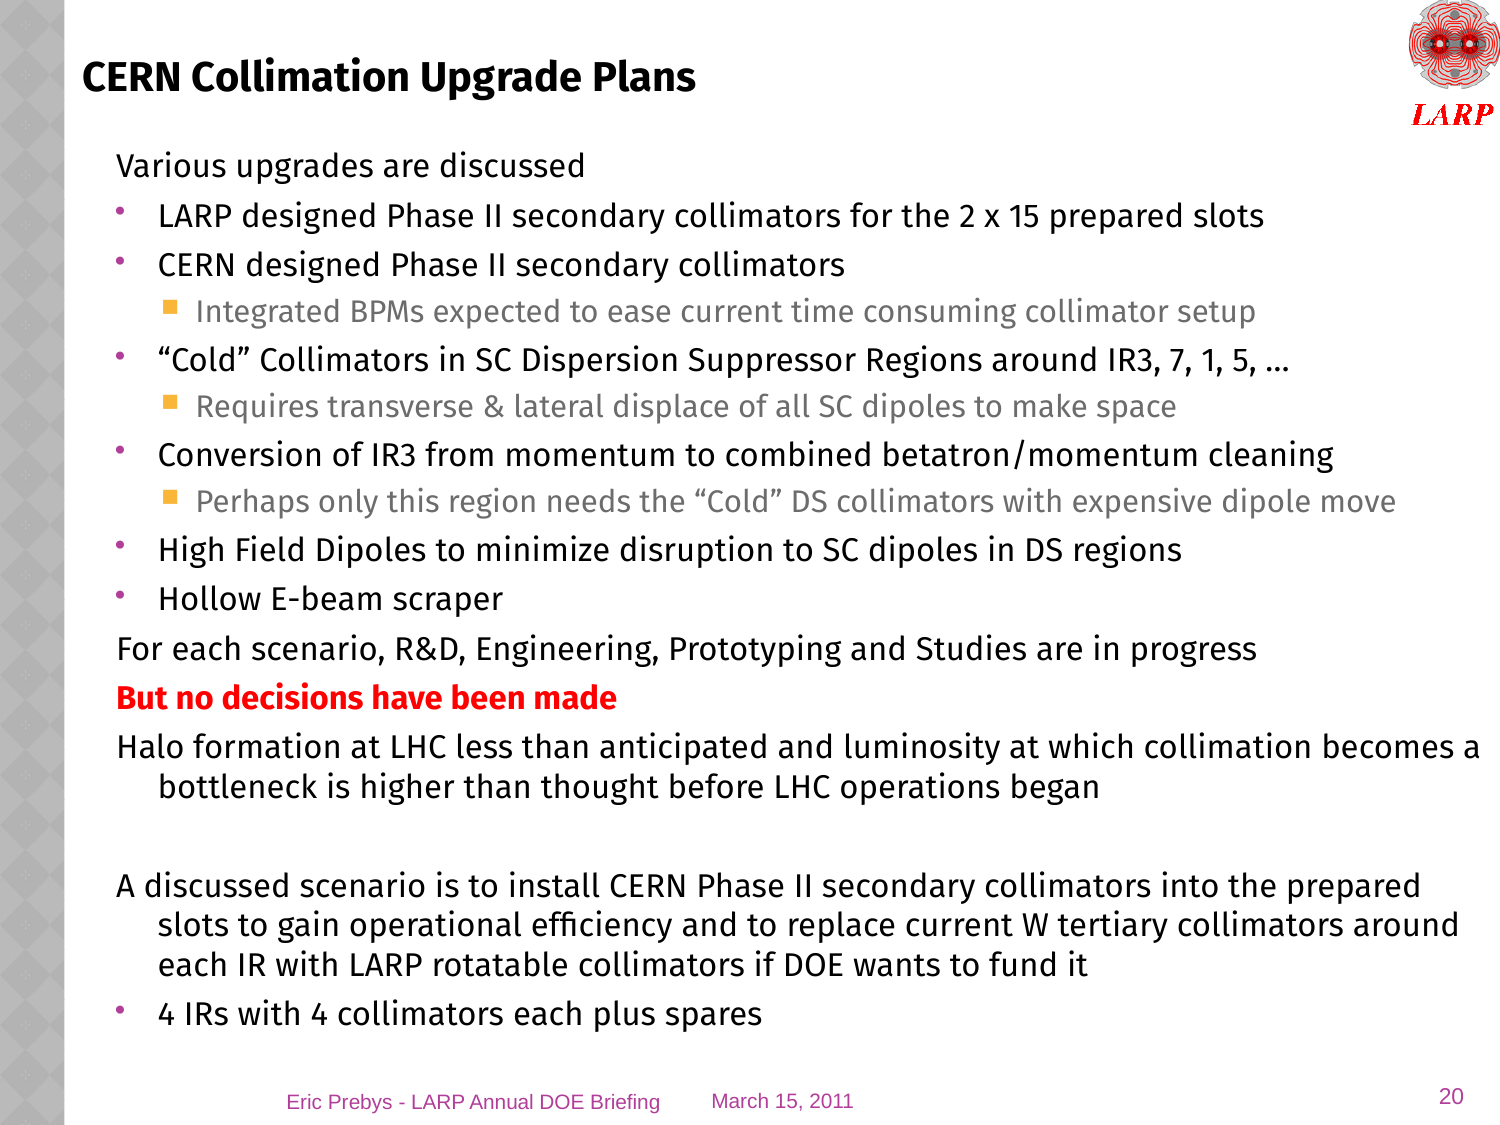

# CERN Collimation Upgrade Plans
Various upgrades are discussed
LARP designed Phase II secondary collimators for the 2 x 15 prepared slots
CERN designed Phase II secondary collimators
Integrated BPMs expected to ease current time consuming collimator setup
“Cold” Collimators in SC Dispersion Suppressor Regions around IR3, 7, 1, 5, …
Requires transverse & lateral displace of all SC dipoles to make space
Conversion of IR3 from momentum to combined betatron/momentum cleaning
Perhaps only this region needs the “Cold” DS collimators with expensive dipole move
High Field Dipoles to minimize disruption to SC dipoles in DS regions
Hollow E-beam scraper
For each scenario, R&D, Engineering, Prototyping and Studies are in progress
But no decisions have been made
Halo formation at LHC less than anticipated and luminosity at which collimation becomes a bottleneck is higher than thought before LHC operations began

A discussed scenario is to install CERN Phase II secondary collimators into the prepared slots to gain operational efficiency and to replace current W tertiary collimators around each IR with LARP rotatable collimators if DOE wants to fund it
4 IRs with 4 collimators each plus spares
20
Eric Prebys - LARP Annual DOE Briefing
March 15, 2011